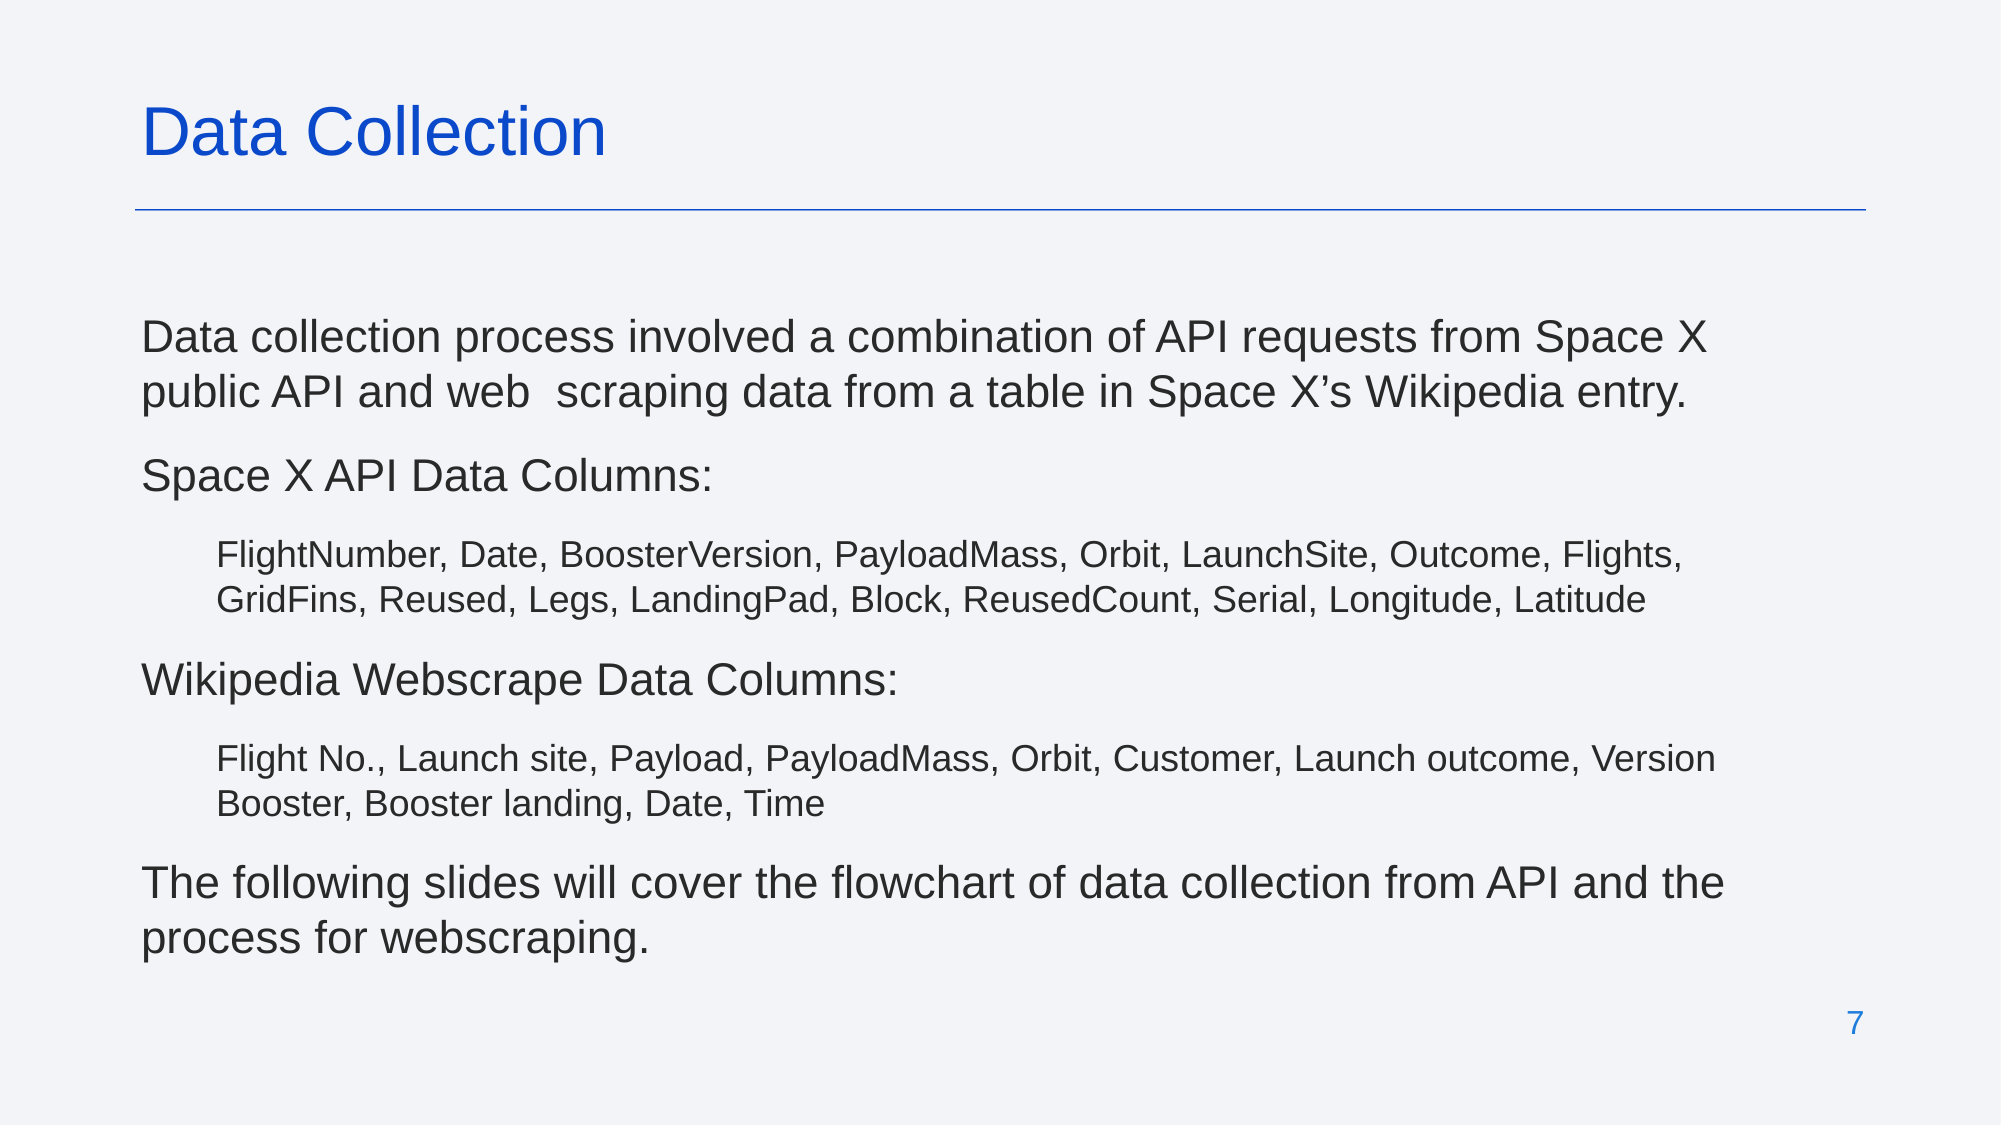

Data Collection
Data collection process involved a combination of API requests from Space X public API and web  scraping data from a table in Space X’s Wikipedia entry.
Space X API Data Columns:
FlightNumber, Date, BoosterVersion, PayloadMass, Orbit, LaunchSite, Outcome, Flights, GridFins, Reused, Legs, LandingPad, Block, ReusedCount, Serial, Longitude, Latitude
Wikipedia Webscrape Data Columns:
Flight No., Launch site, Payload, PayloadMass, Orbit, Customer, Launch outcome, Version  Booster, Booster landing, Date, Time
The following slides will cover the flowchart of data collection from API and the process for webscraping.

7